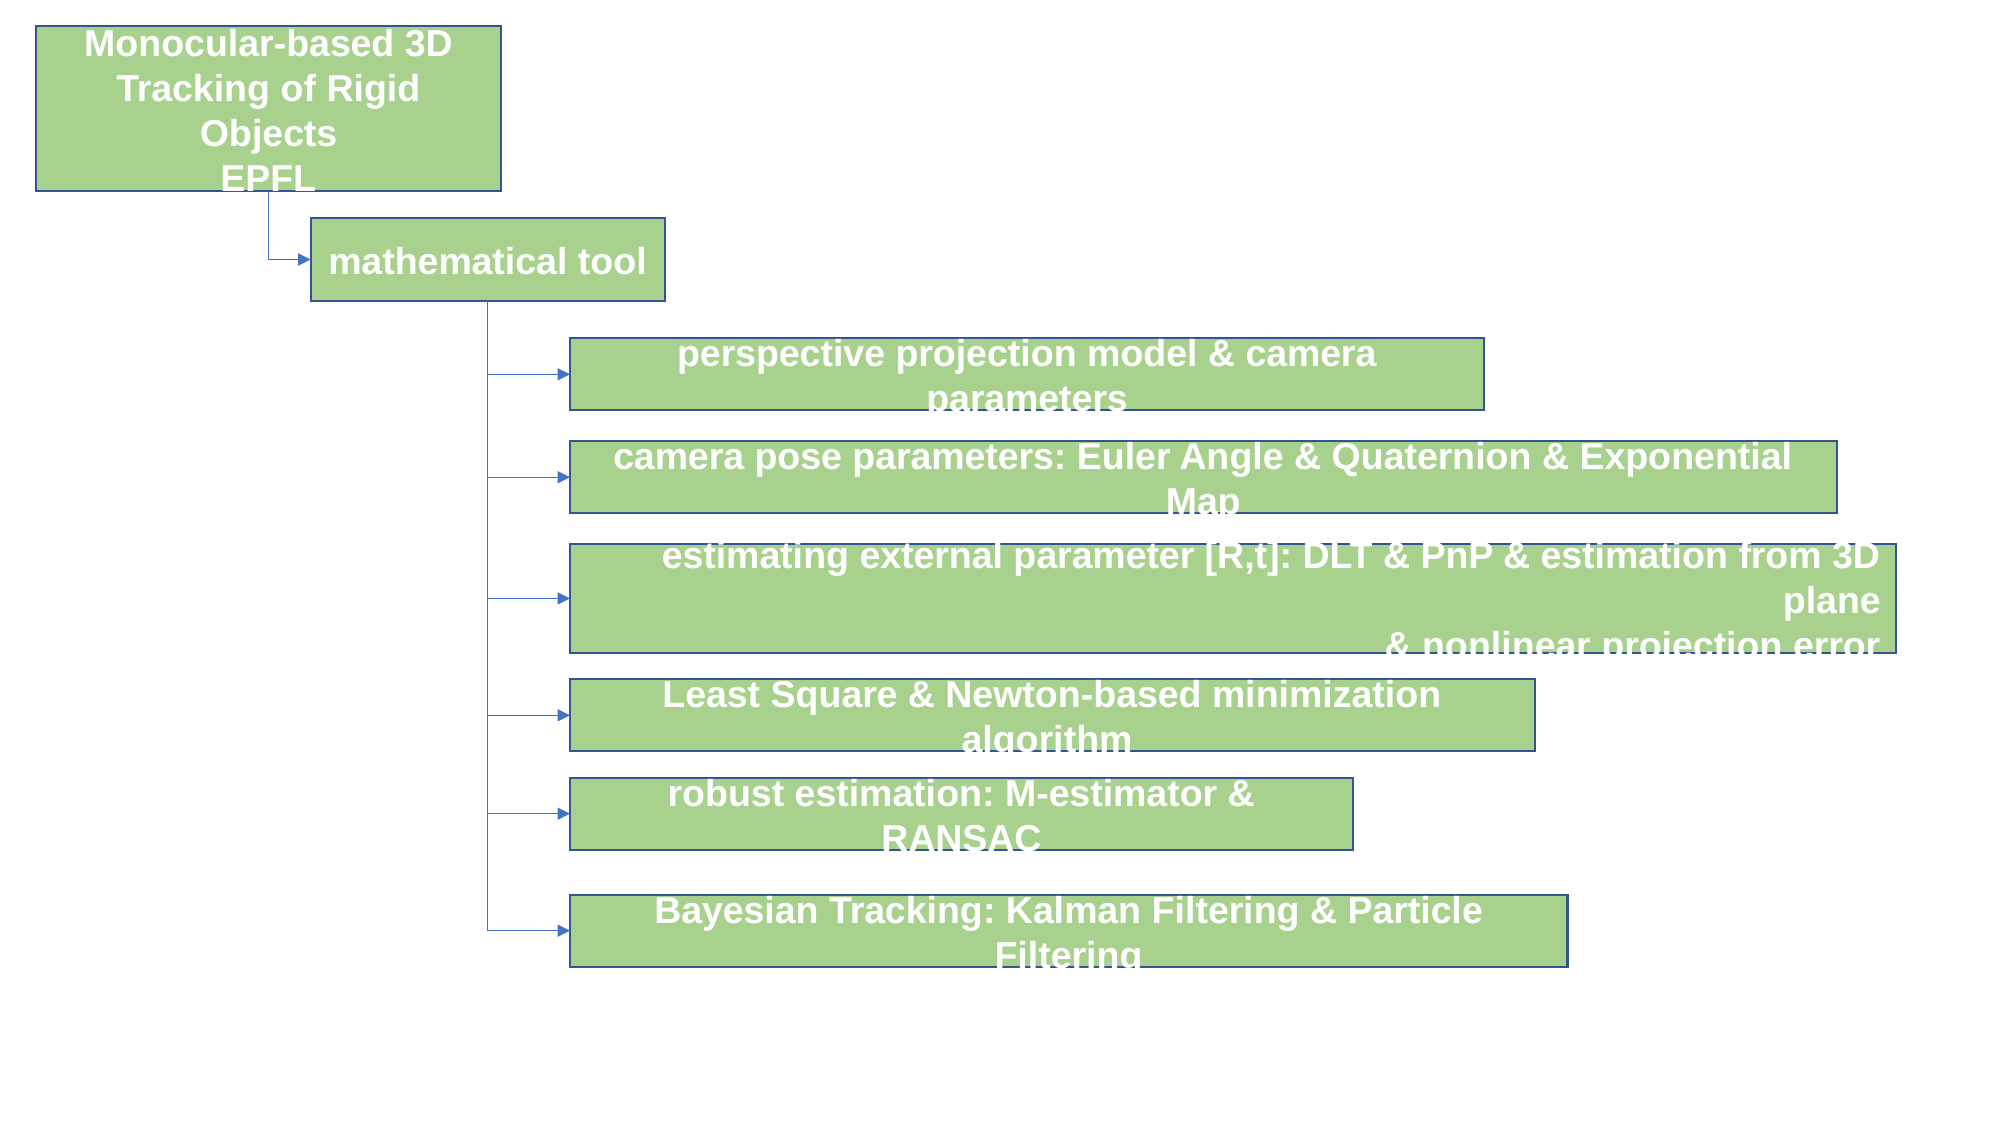

Monocular-based 3D Tracking of Rigid Objects
EPFL
mathematical tool
perspective projection model & camera parameters
camera pose parameters: Euler Angle & Quaternion & Exponential Map
estimating external parameter [R,t]: DLT & PnP & estimation from 3D plane
 & nonlinear projection error
Least Square & Newton-based minimization algorithm
robust estimation: M-estimator & RANSAC
Bayesian Tracking: Kalman Filtering & Particle Filtering